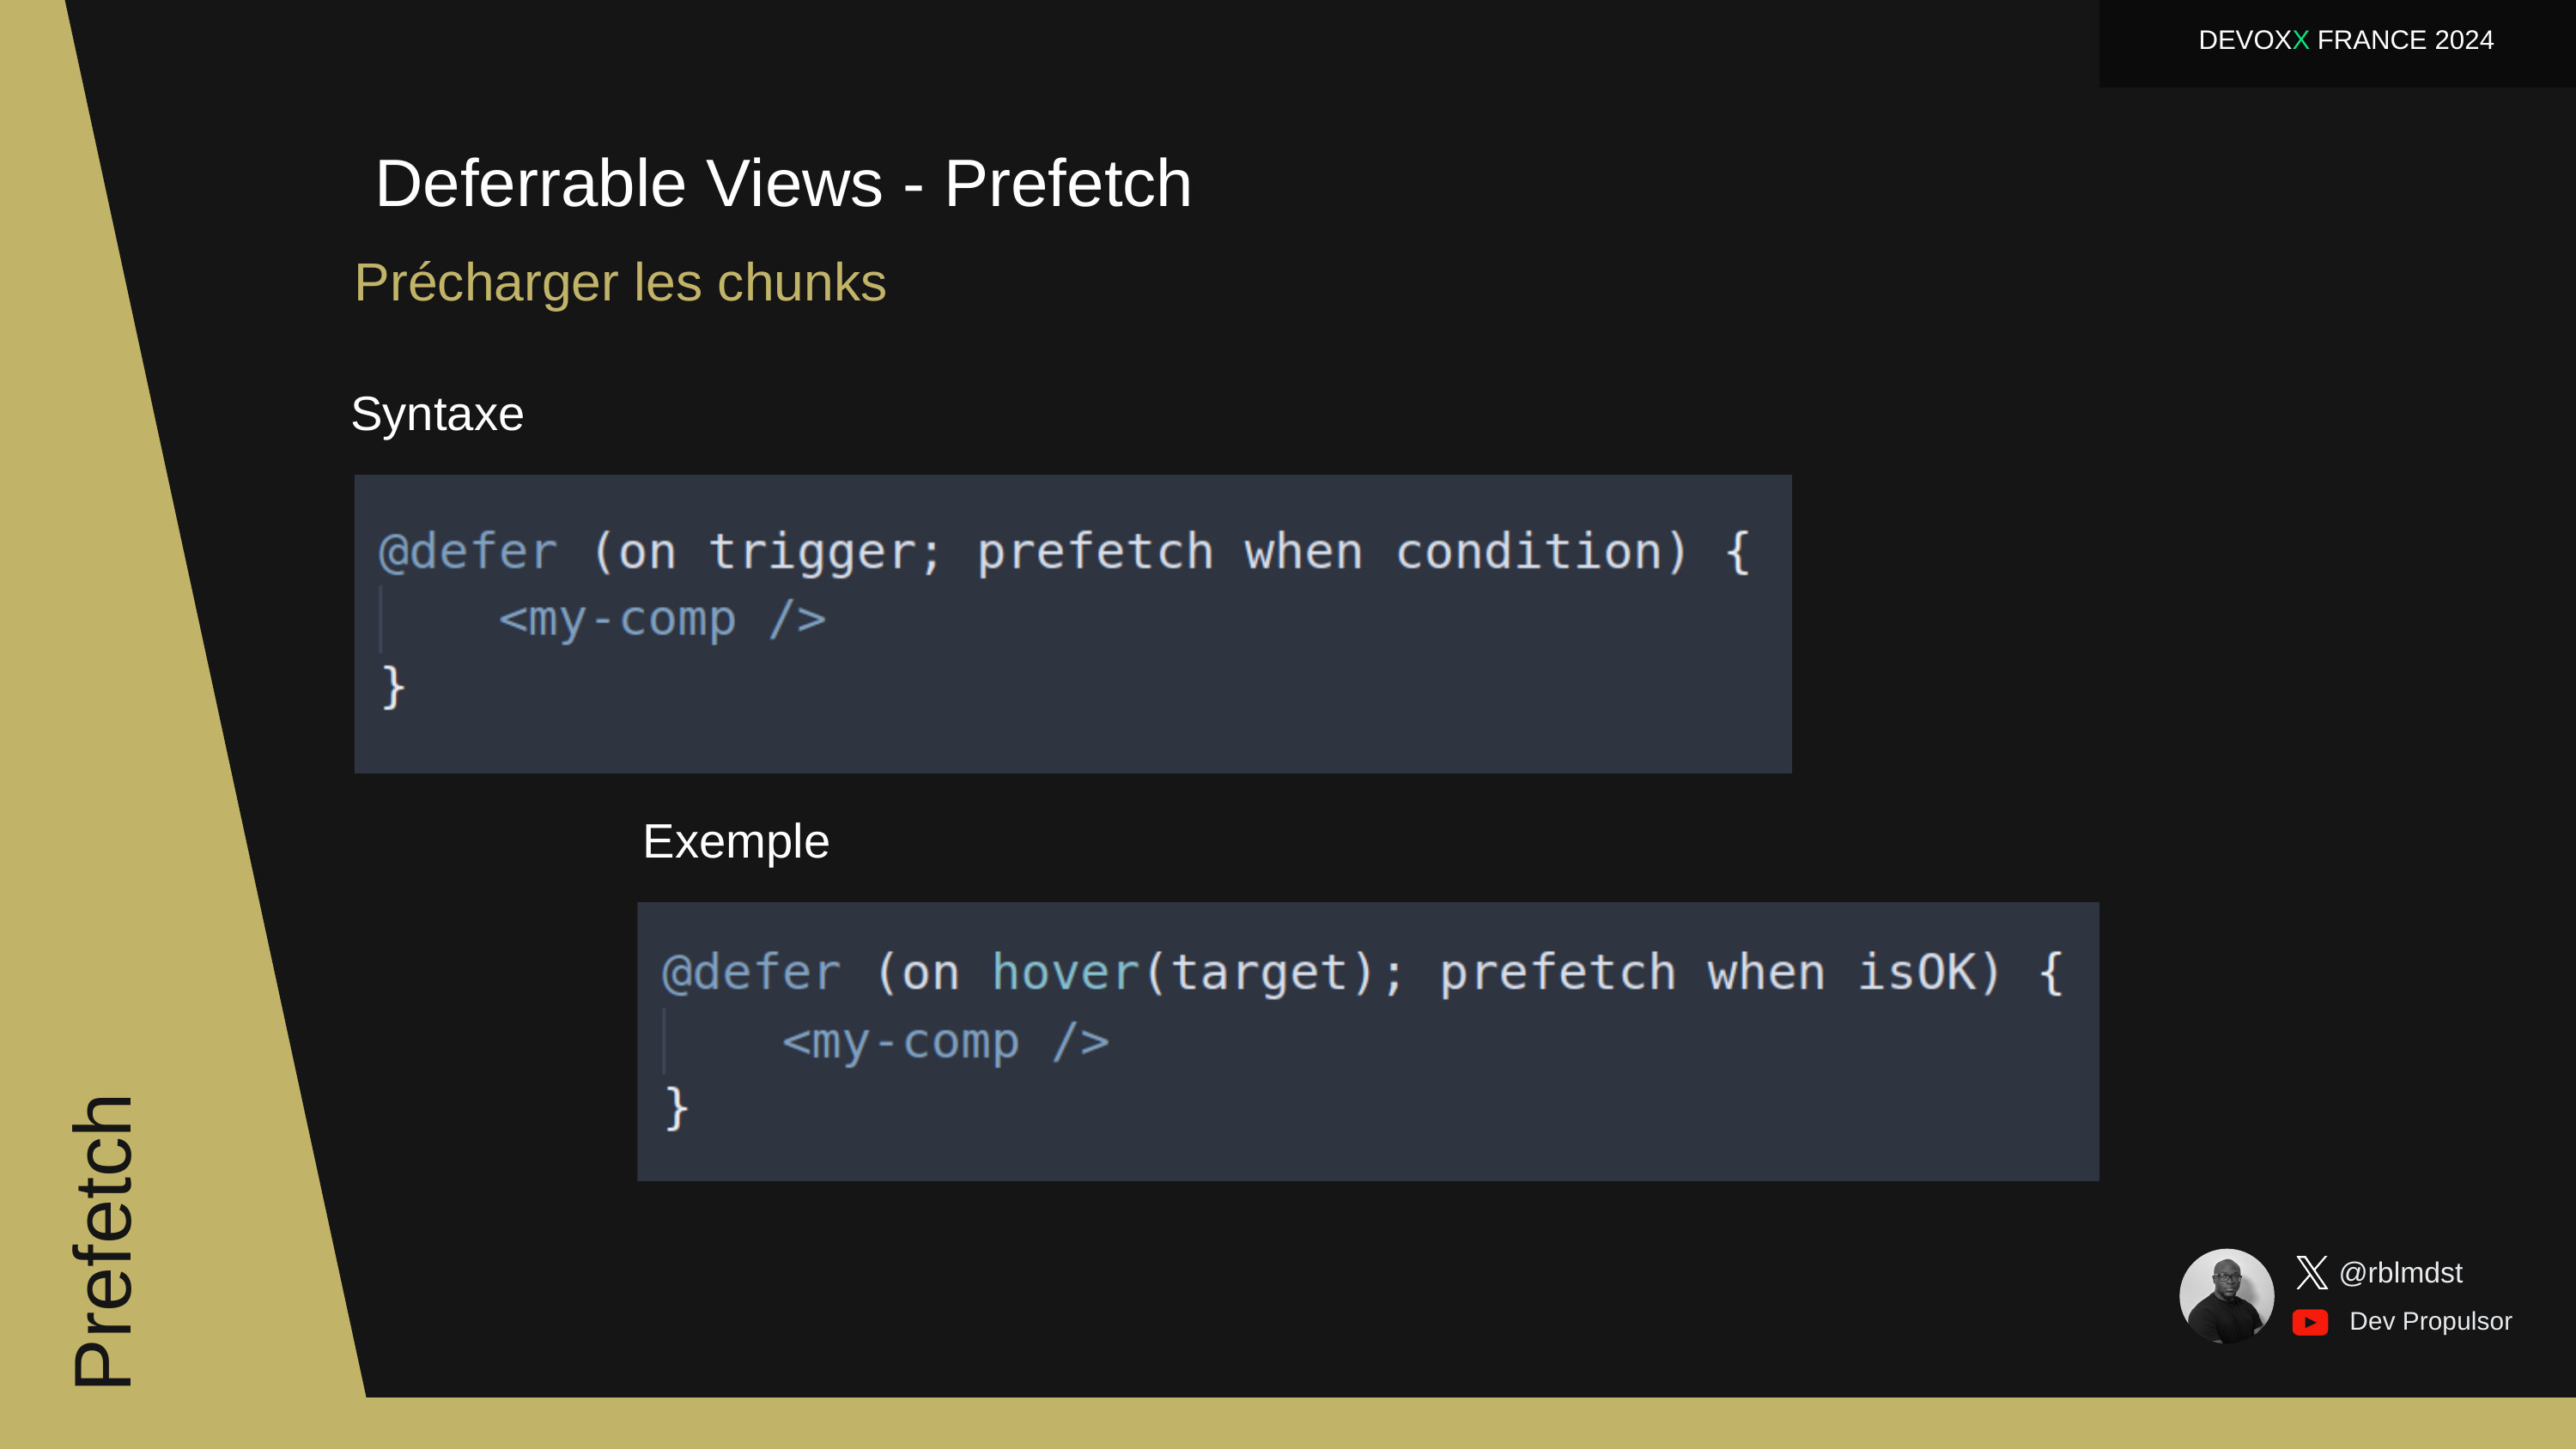

DEVOXX FRANCE 2024
Deferrable Views - Prefetch
Précharger les chunks
Syntaxe

Exemple

Prefetch
@rblmdst

Dev Propulsor